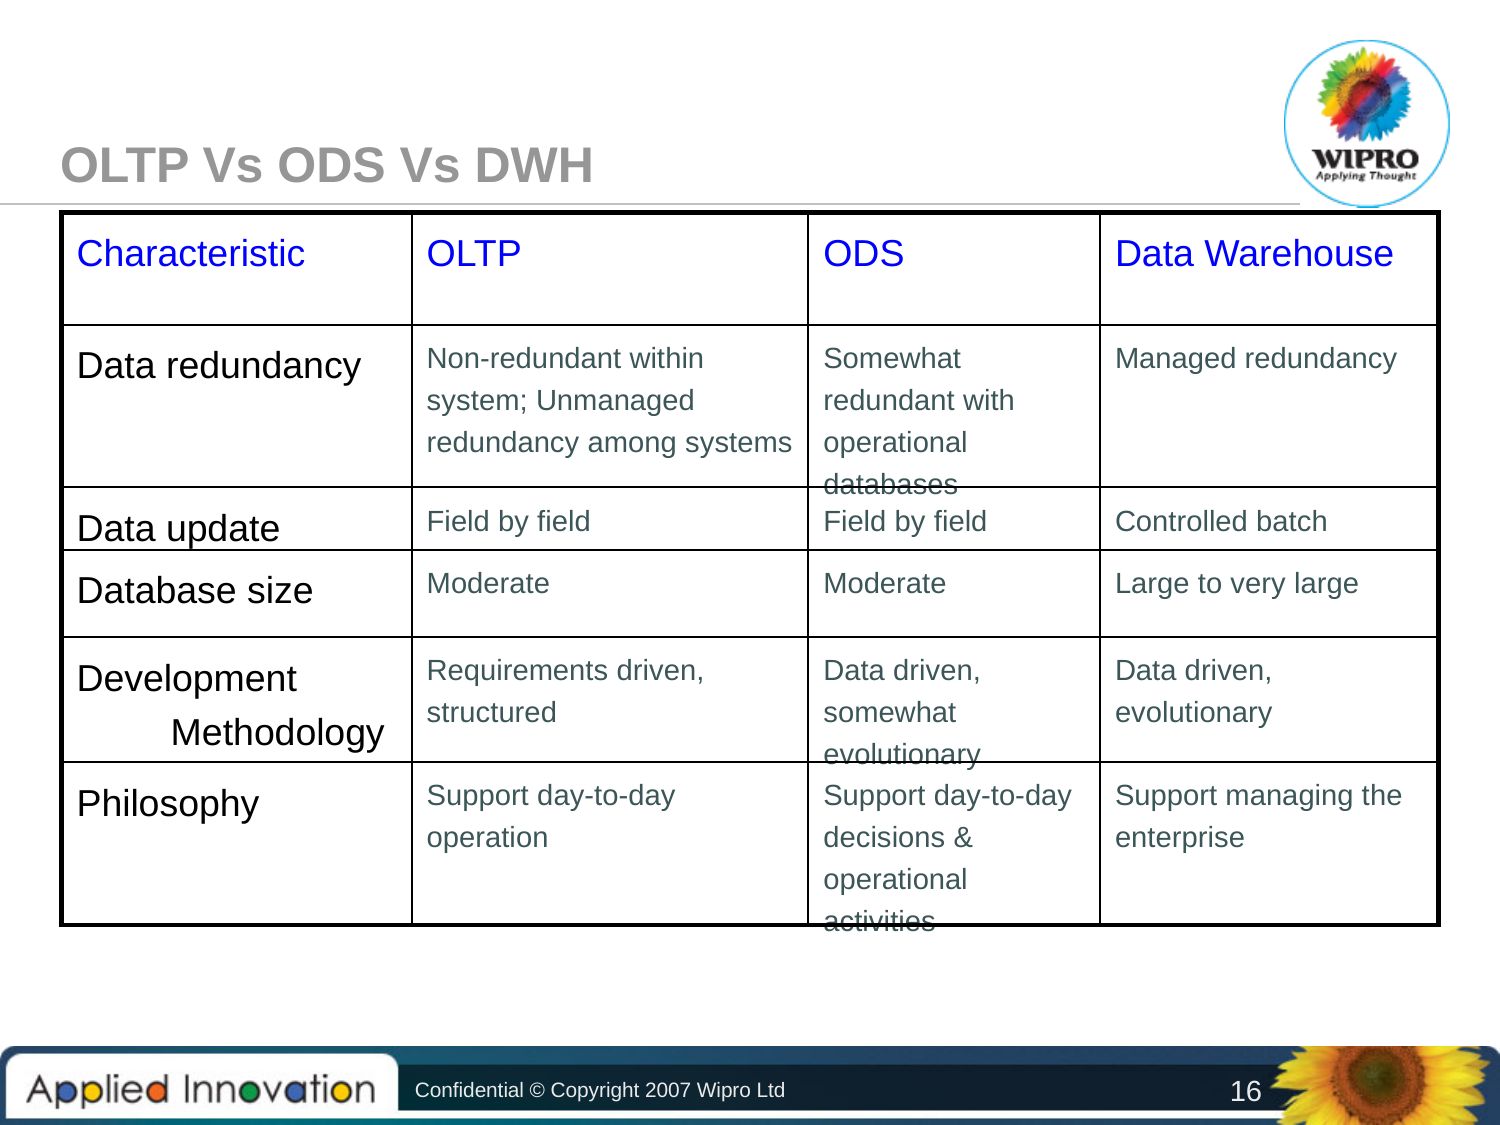

OLTP Vs ODS Vs DWH
Characteristic
OLTP
ODS
Data Warehouse
Data redundancy
Non-redundant within system; Unmanaged redundancy among systems
Somewhat redundant with operational databases
Managed redundancy
Data update
Field by field
Field by field
Controlled batch
Database size
Moderate
Moderate
Large to very large
Development                   Methodology
Requirements driven, structured
Data driven, somewhat evolutionary
Data driven, evolutionary
Philosophy
Support day-to-day operation
Support day-to-day decisions & operational activities
Support managing the enterprise
Confidential © Copyright 2007 Wipro Ltd